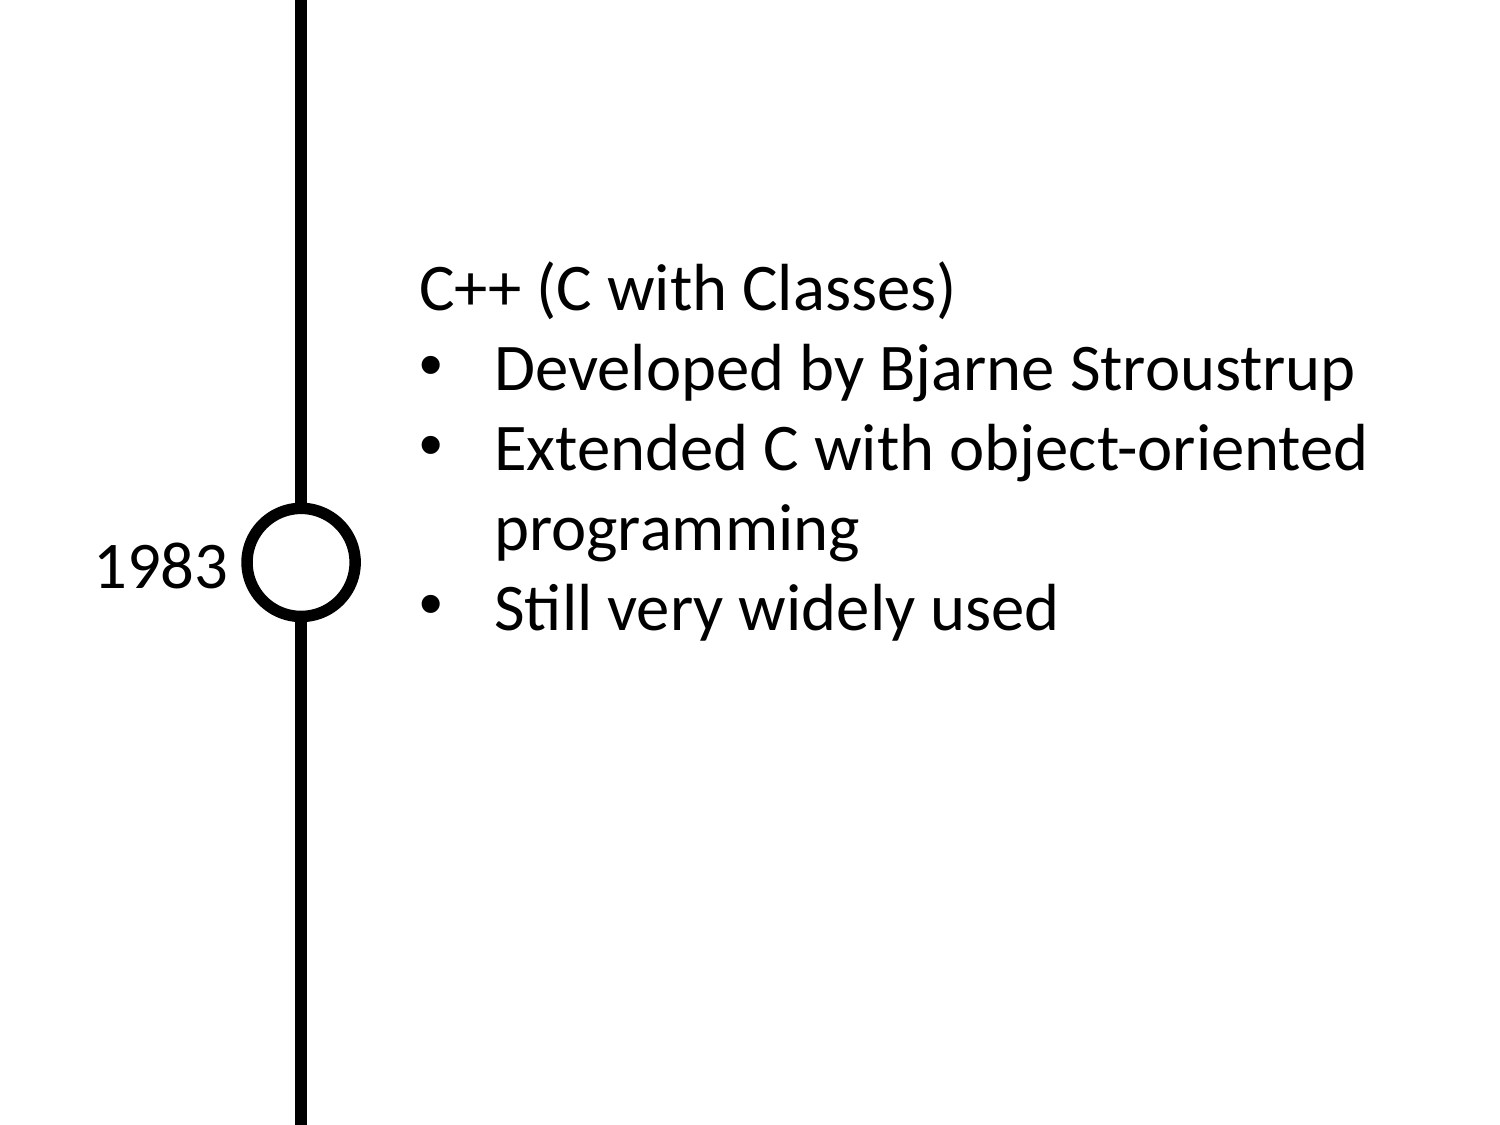

C++ (C with Classes)
Developed by Bjarne Stroustrup
Extended C with object-oriented programming
Still very widely used

1983